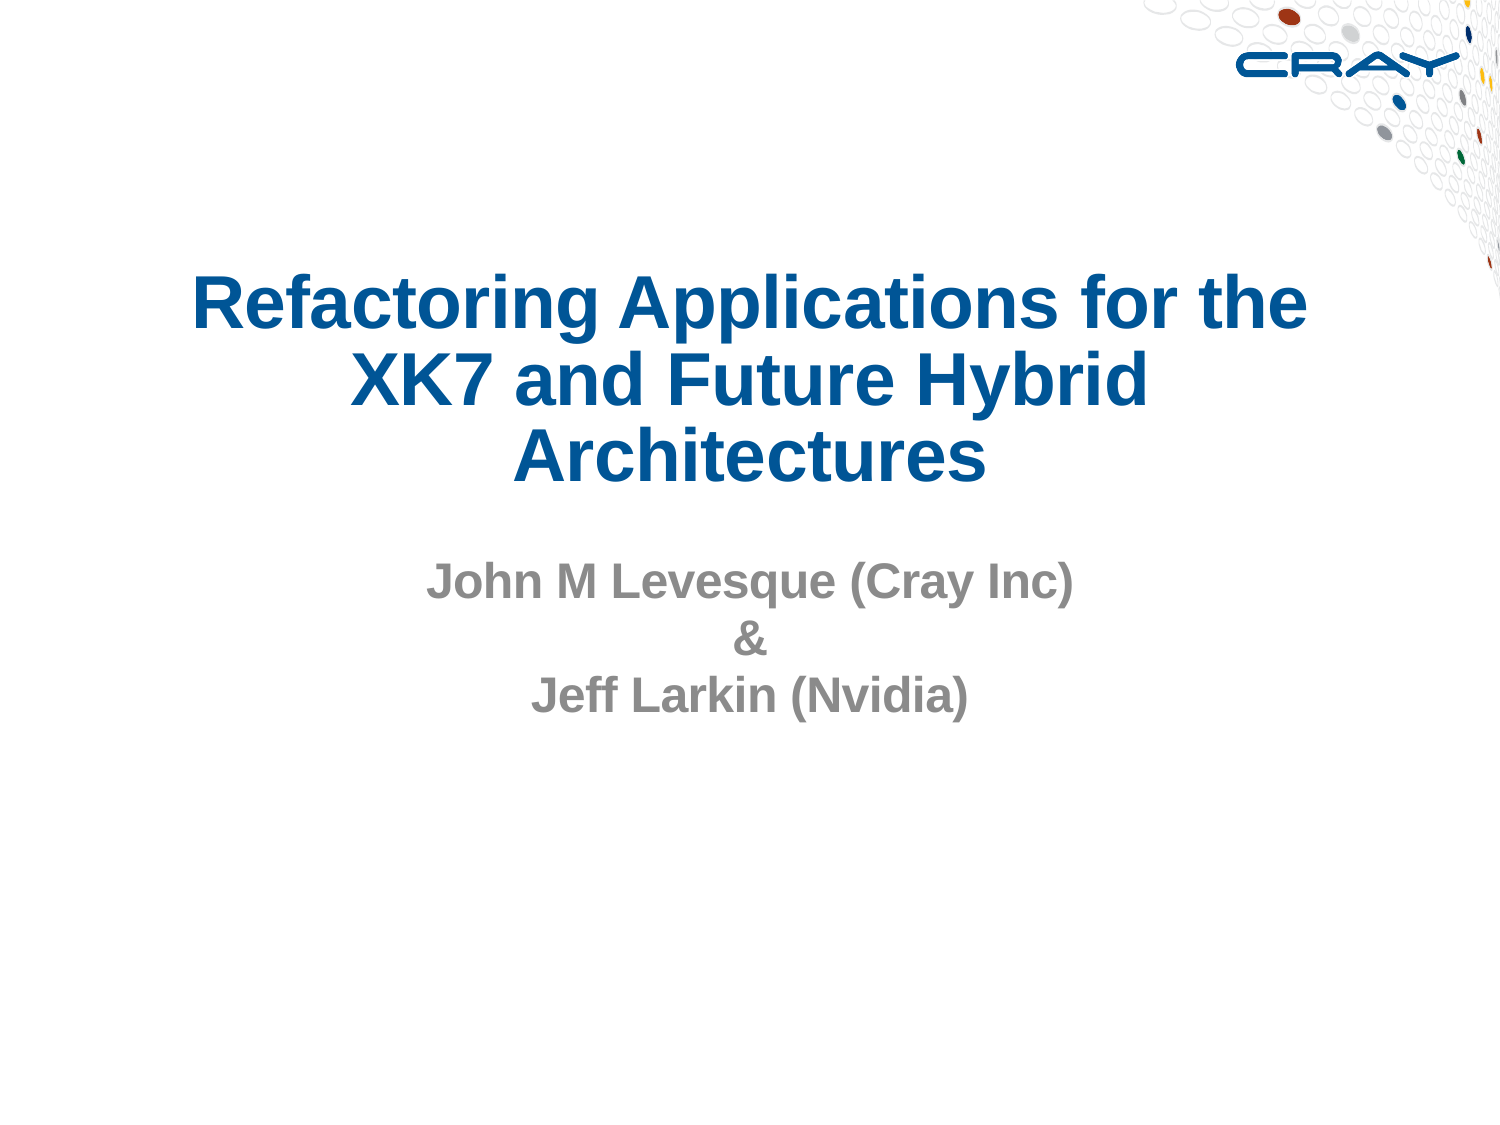

# Refactoring Applications for the XK7 and Future Hybrid Architectures
John M Levesque (Cray Inc)
&
Jeff Larkin (Nvidia)